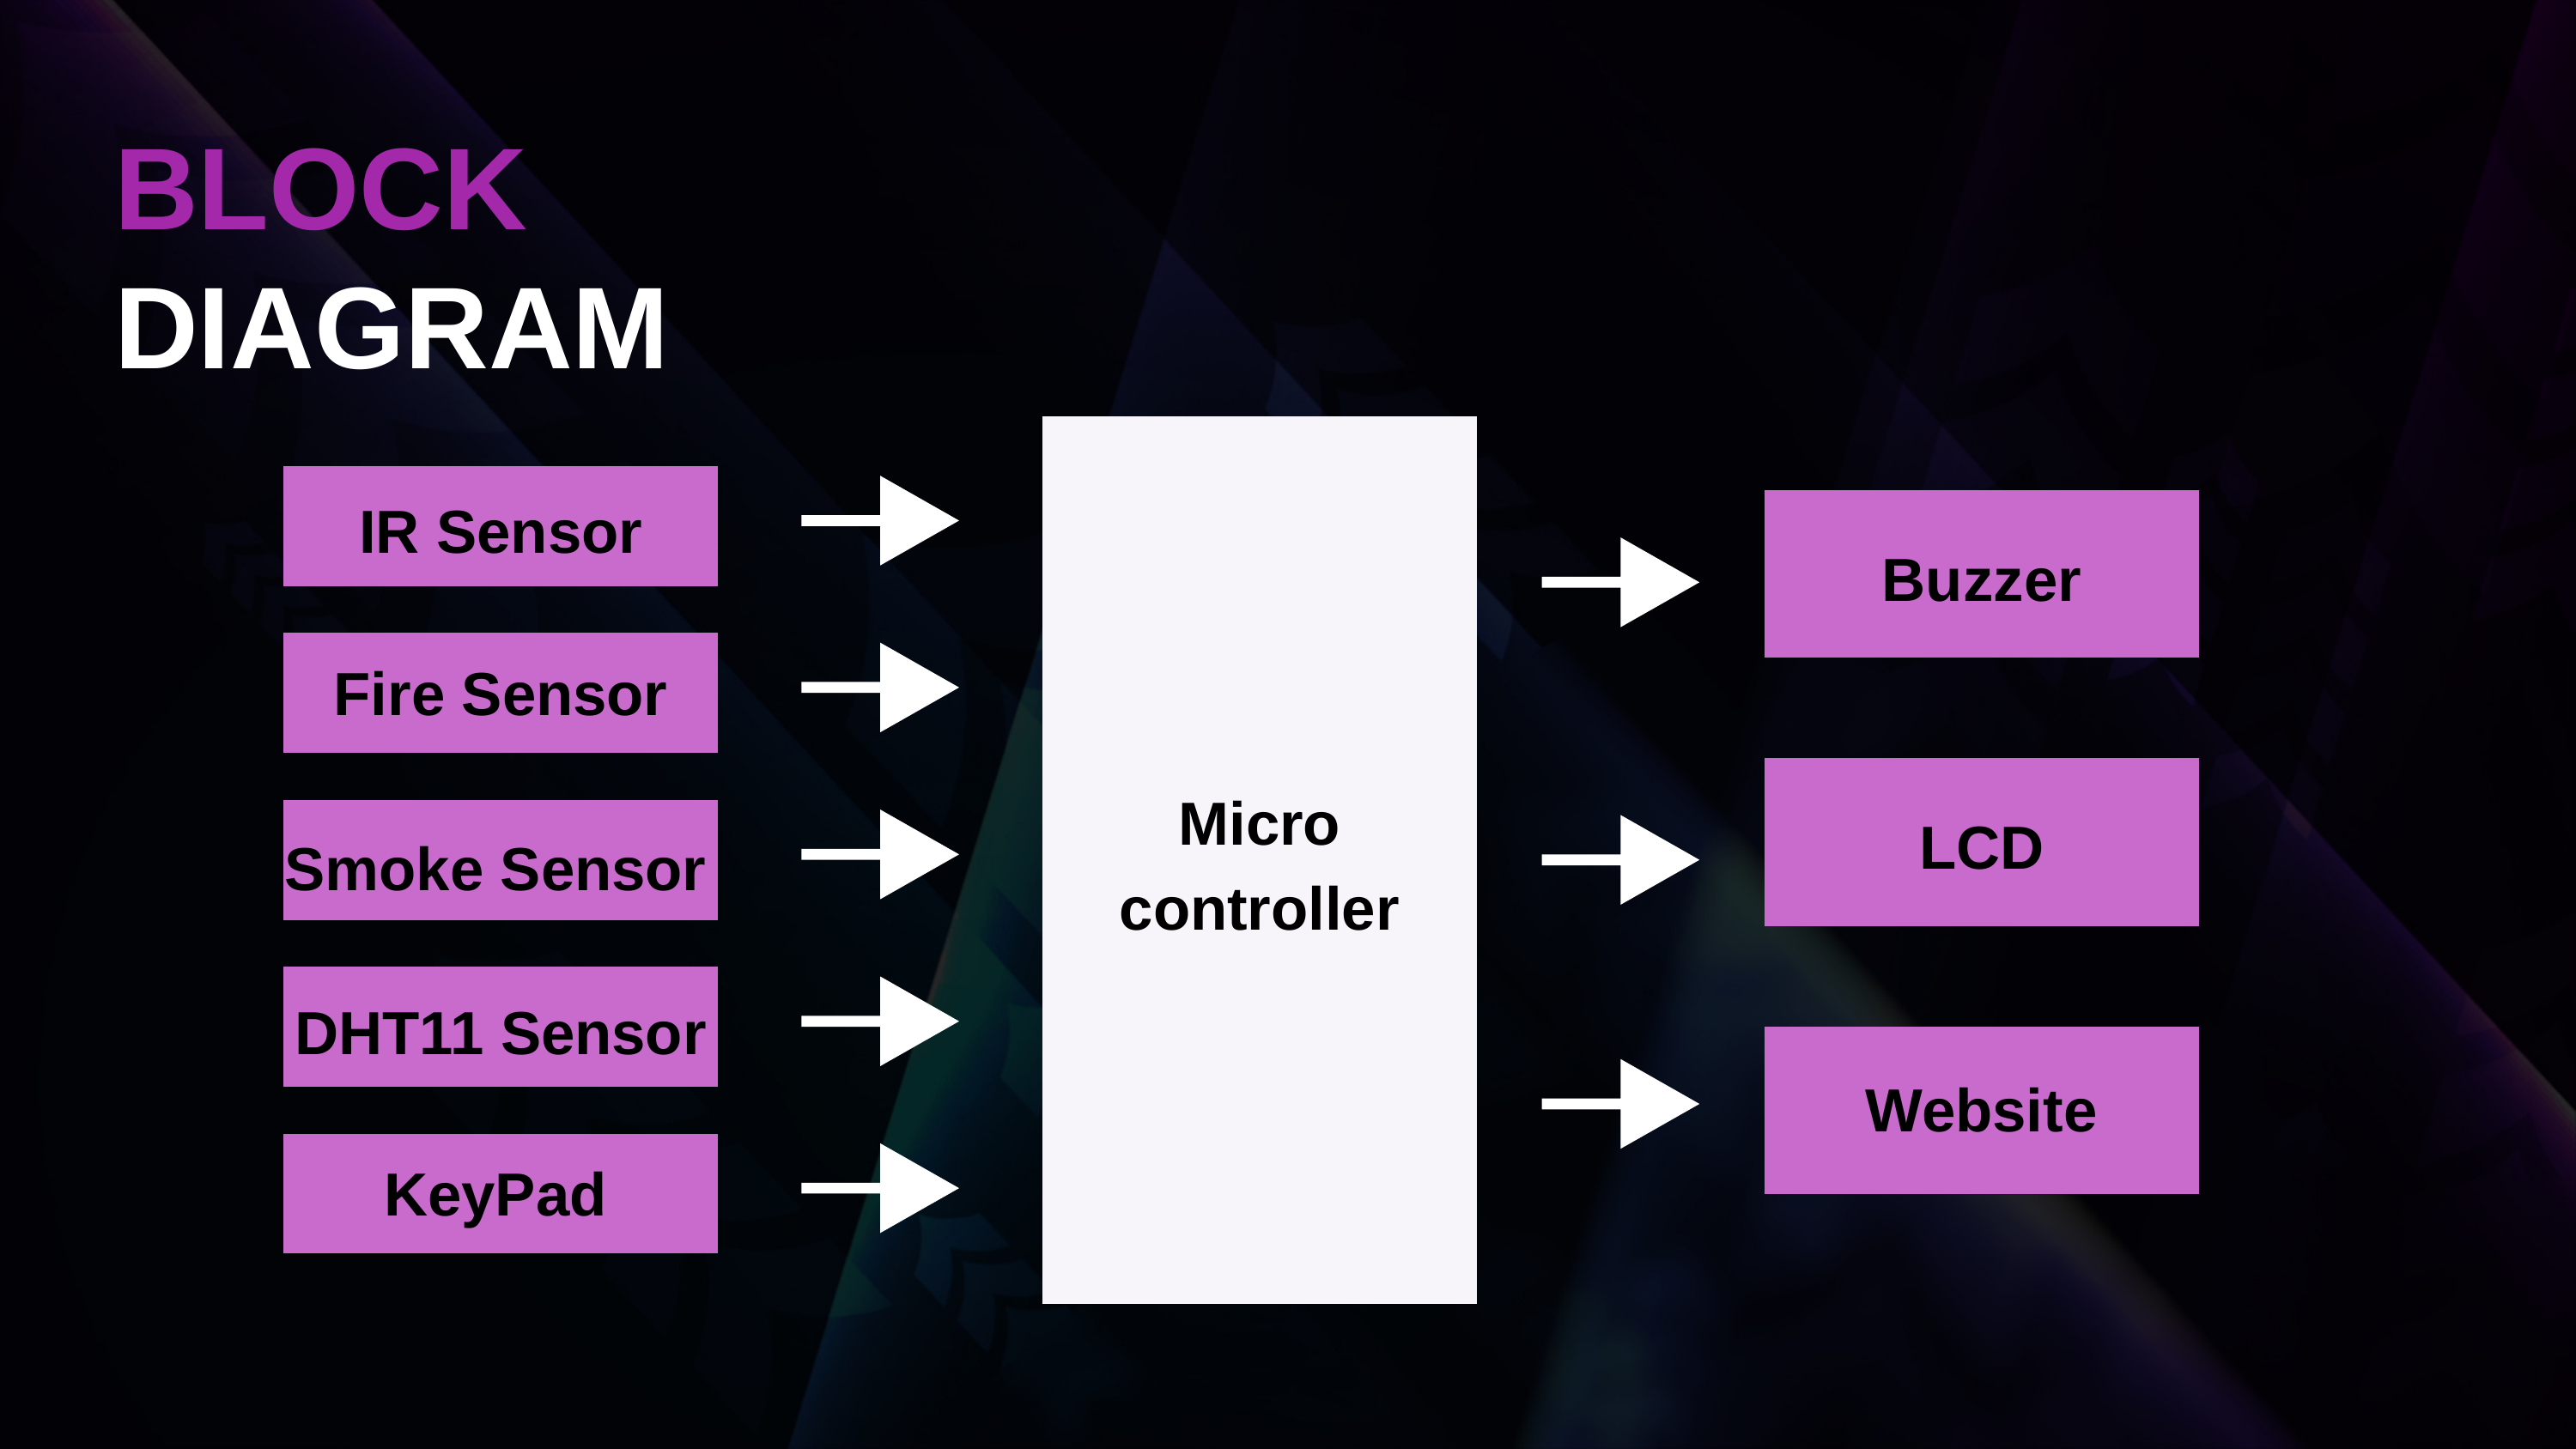

BLOCK
DIAGRAM

IR Sensor

Buzzer

Fire Sensor

Micro controller
LCD

Smoke Sensor

DHT11 Sensor

Website

KeyPad